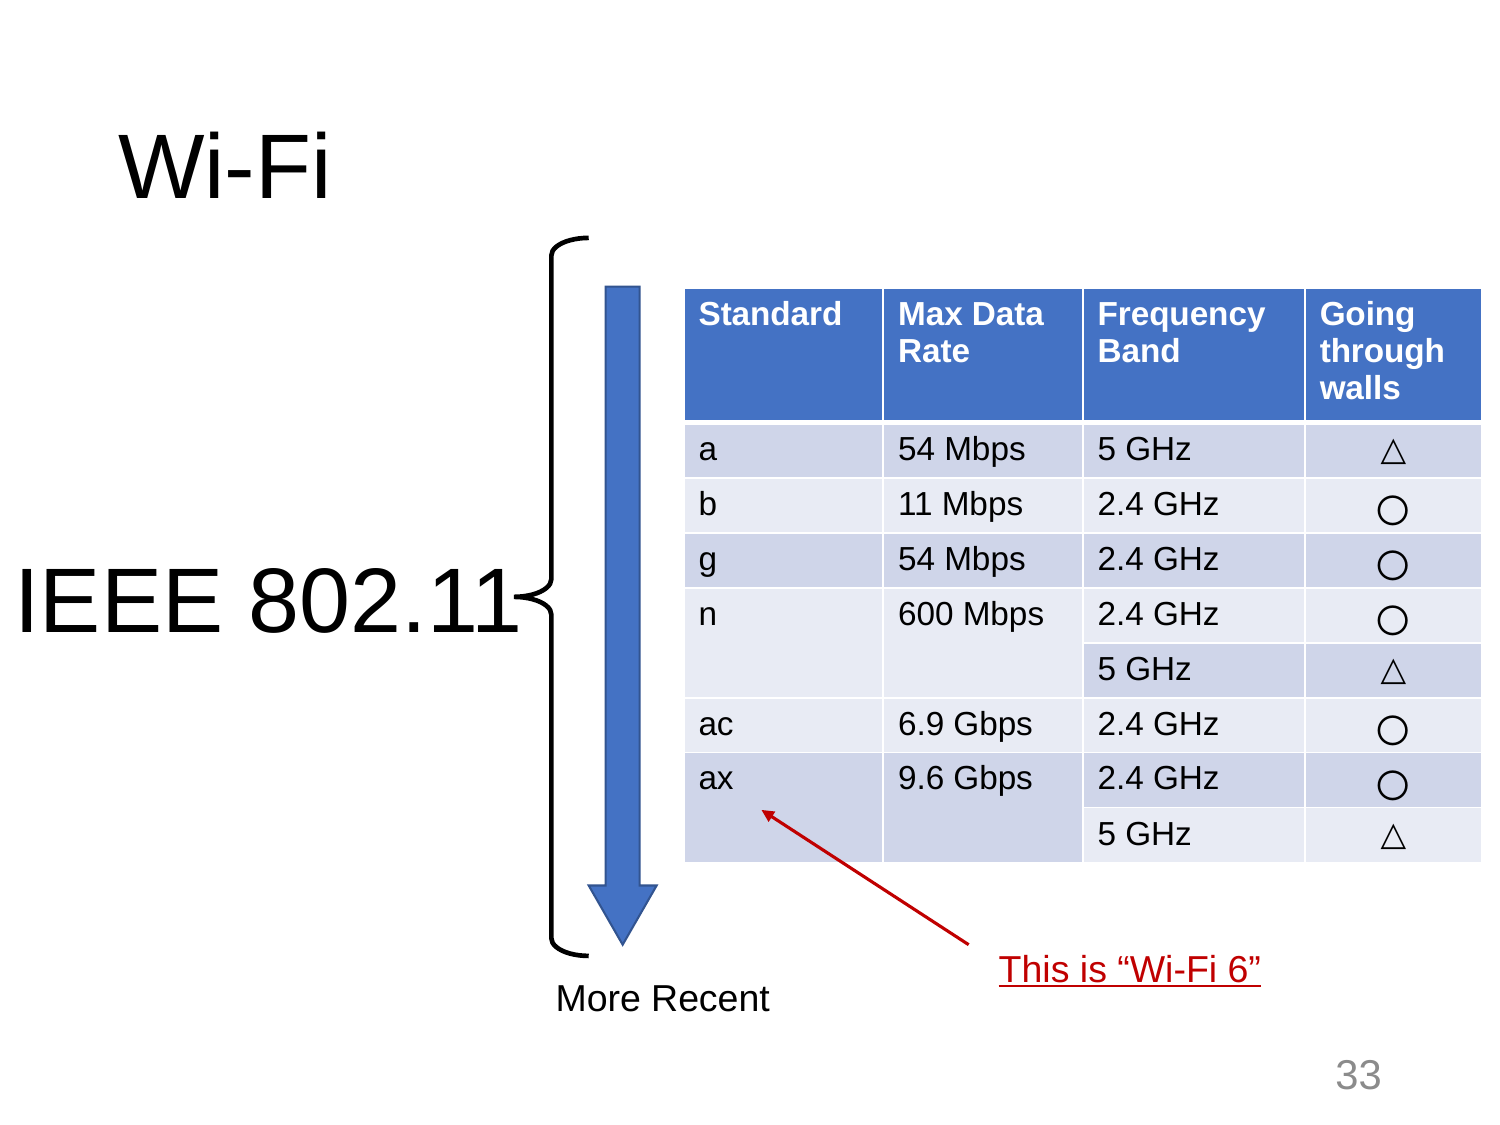

# Wi-Fi

| Standard | Max Data Rate | Frequency Band | Going through walls |
| --- | --- | --- | --- |
| a | 54 Mbps | 5 GHz | △ |
| b | 11 Mbps | 2.4 GHz | 〇 |
| g | 54 Mbps | 2.4 GHz | 〇 |
| n | 600 Mbps | 2.4 GHz | 〇 |
|  |  | 5 GHz | △ |
| ac | 6.9 Gbps | 2.4 GHz | 〇 |
| ax | 9.6 Gbps | 2.4 GHz | 〇 |
|  |  | 5 GHz | △ |
IEEE 802.11
This is “Wi-Fi 6”
More Recent
33